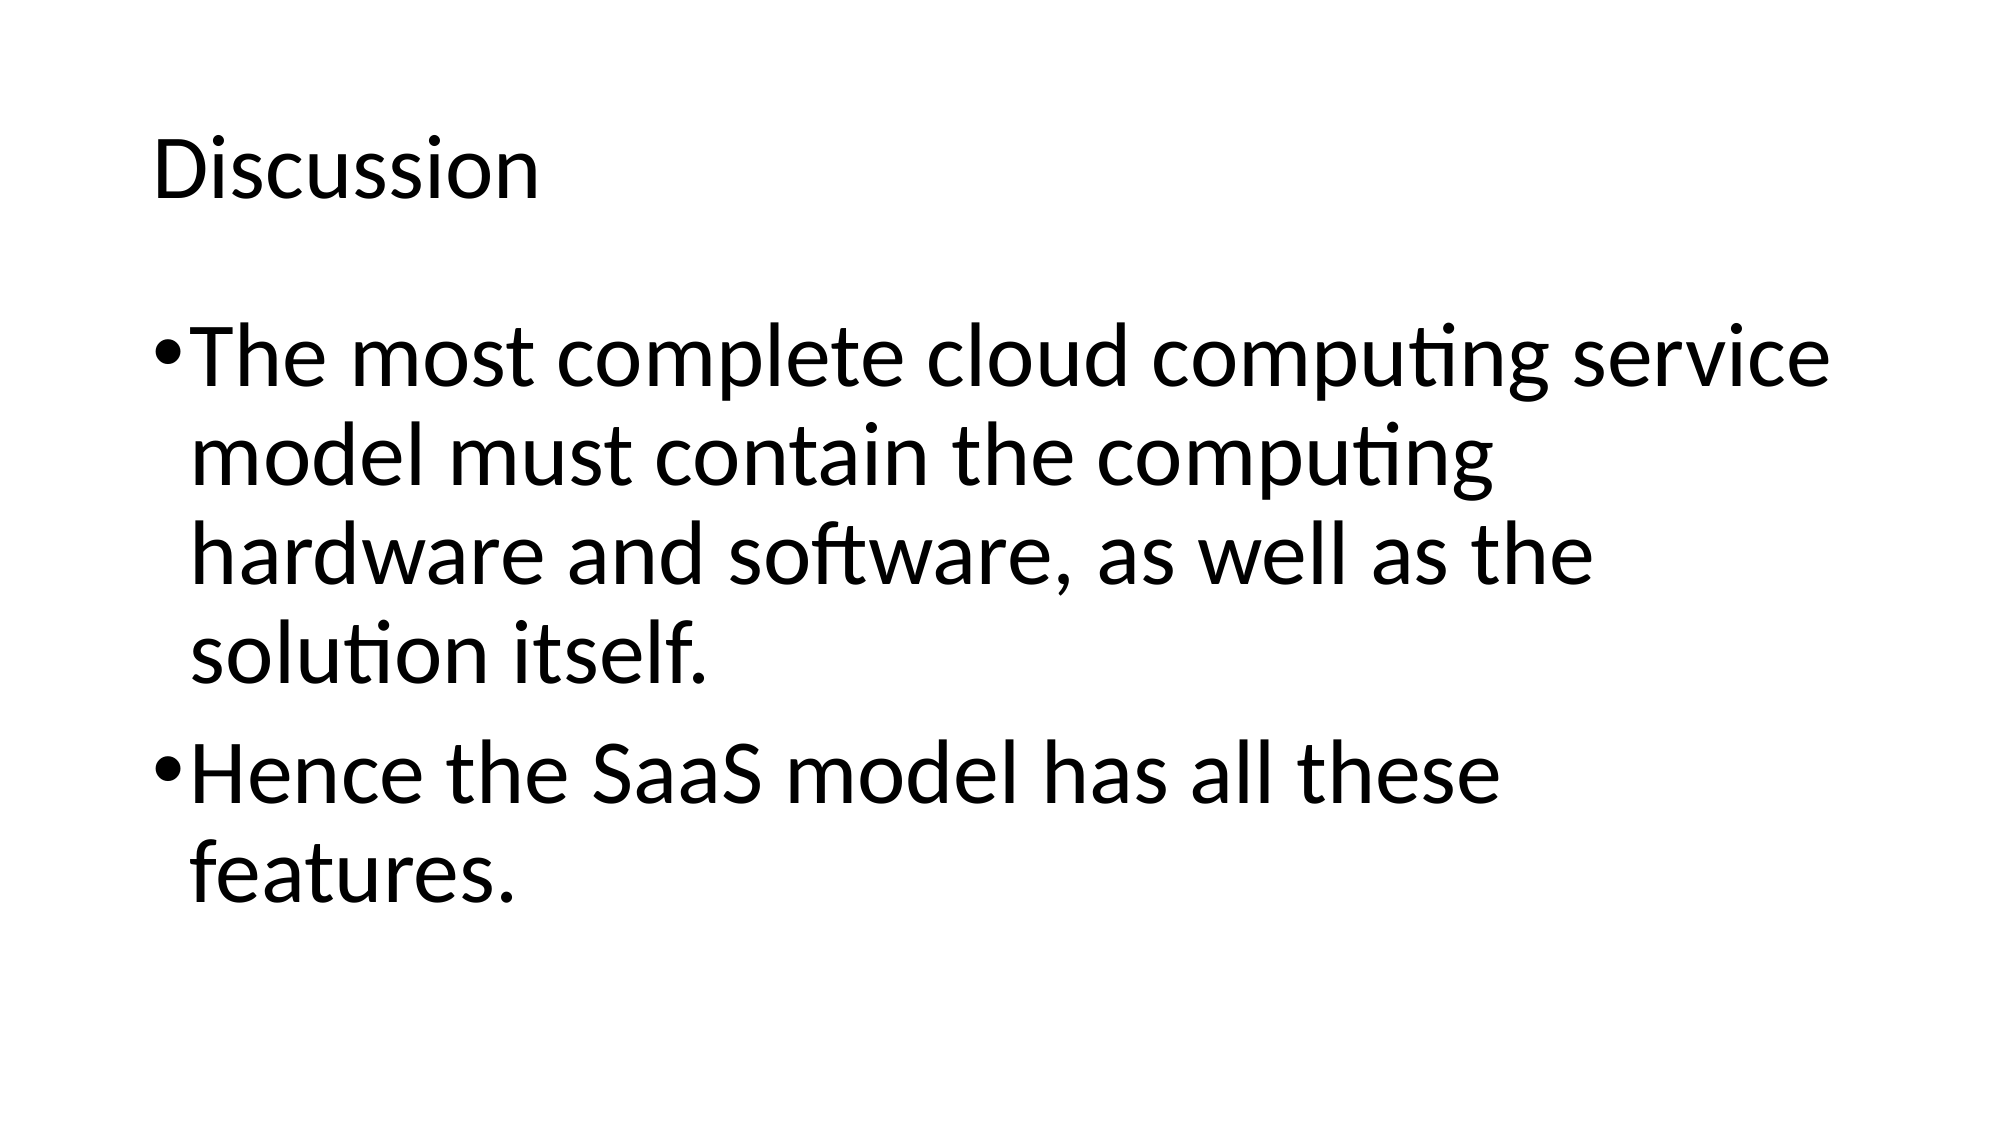

# Discussion
The most complete cloud computing service model must contain the computing hardware and software, as well as the solution itself.
Hence the SaaS model has all these features.